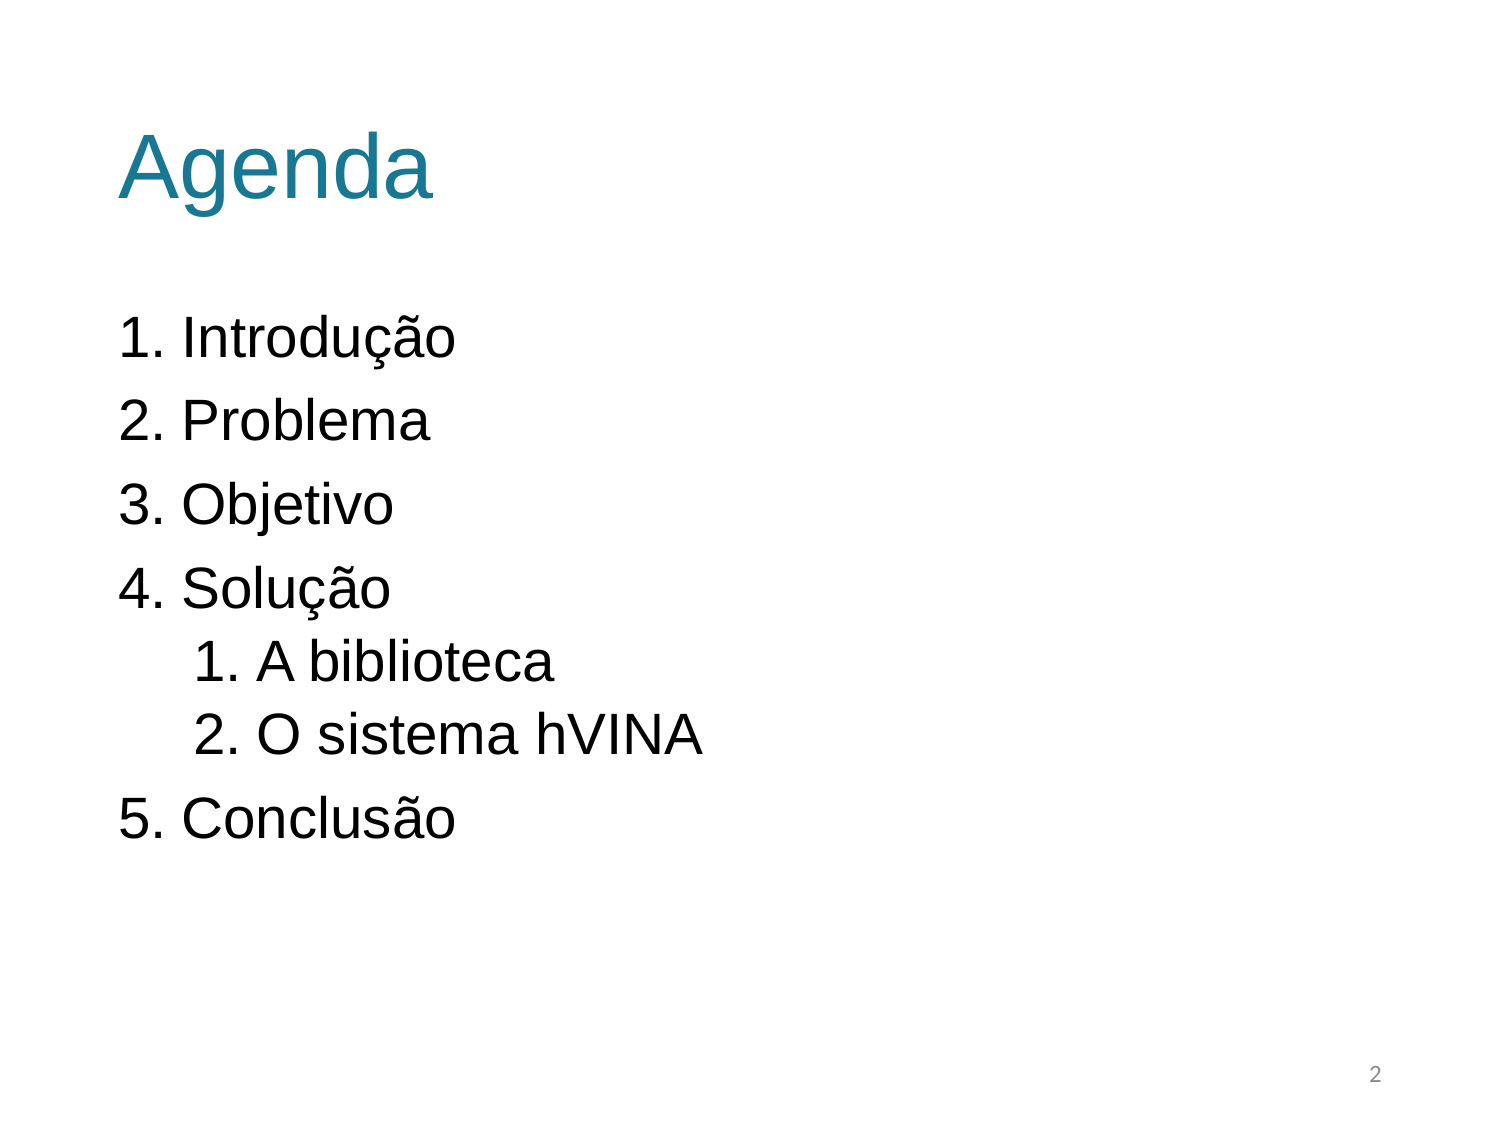

# Agenda
Introdução
Problema
Objetivo
Solução
A biblioteca
O sistema hVINA
Conclusão
2